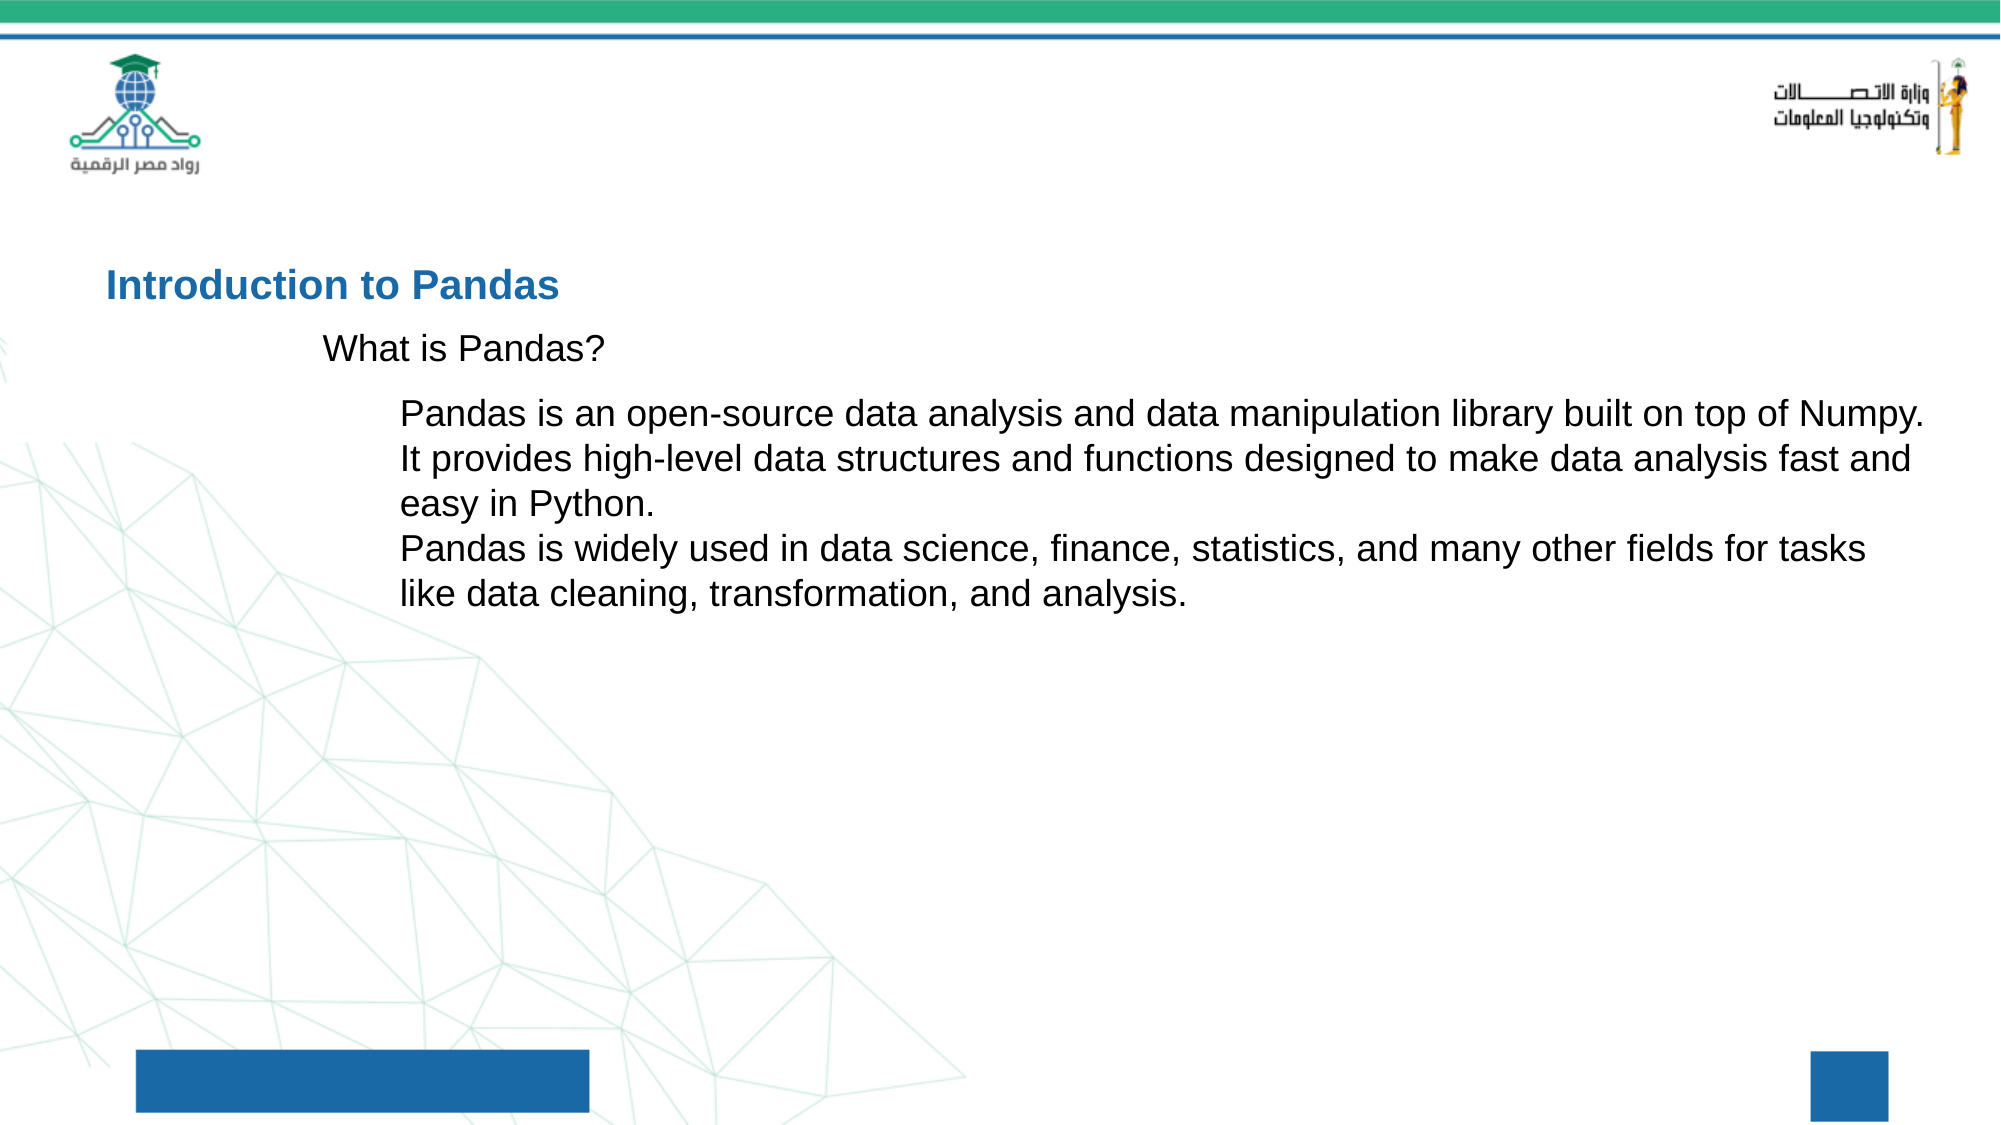

Introduction to Pandas
What is Pandas?
Pandas is an open-source data analysis and data manipulation library built on top of Numpy. It provides high-level data structures and functions designed to make data analysis fast and easy in Python.
Pandas is widely used in data science, finance, statistics, and many other fields for tasks like data cleaning, transformation, and analysis.